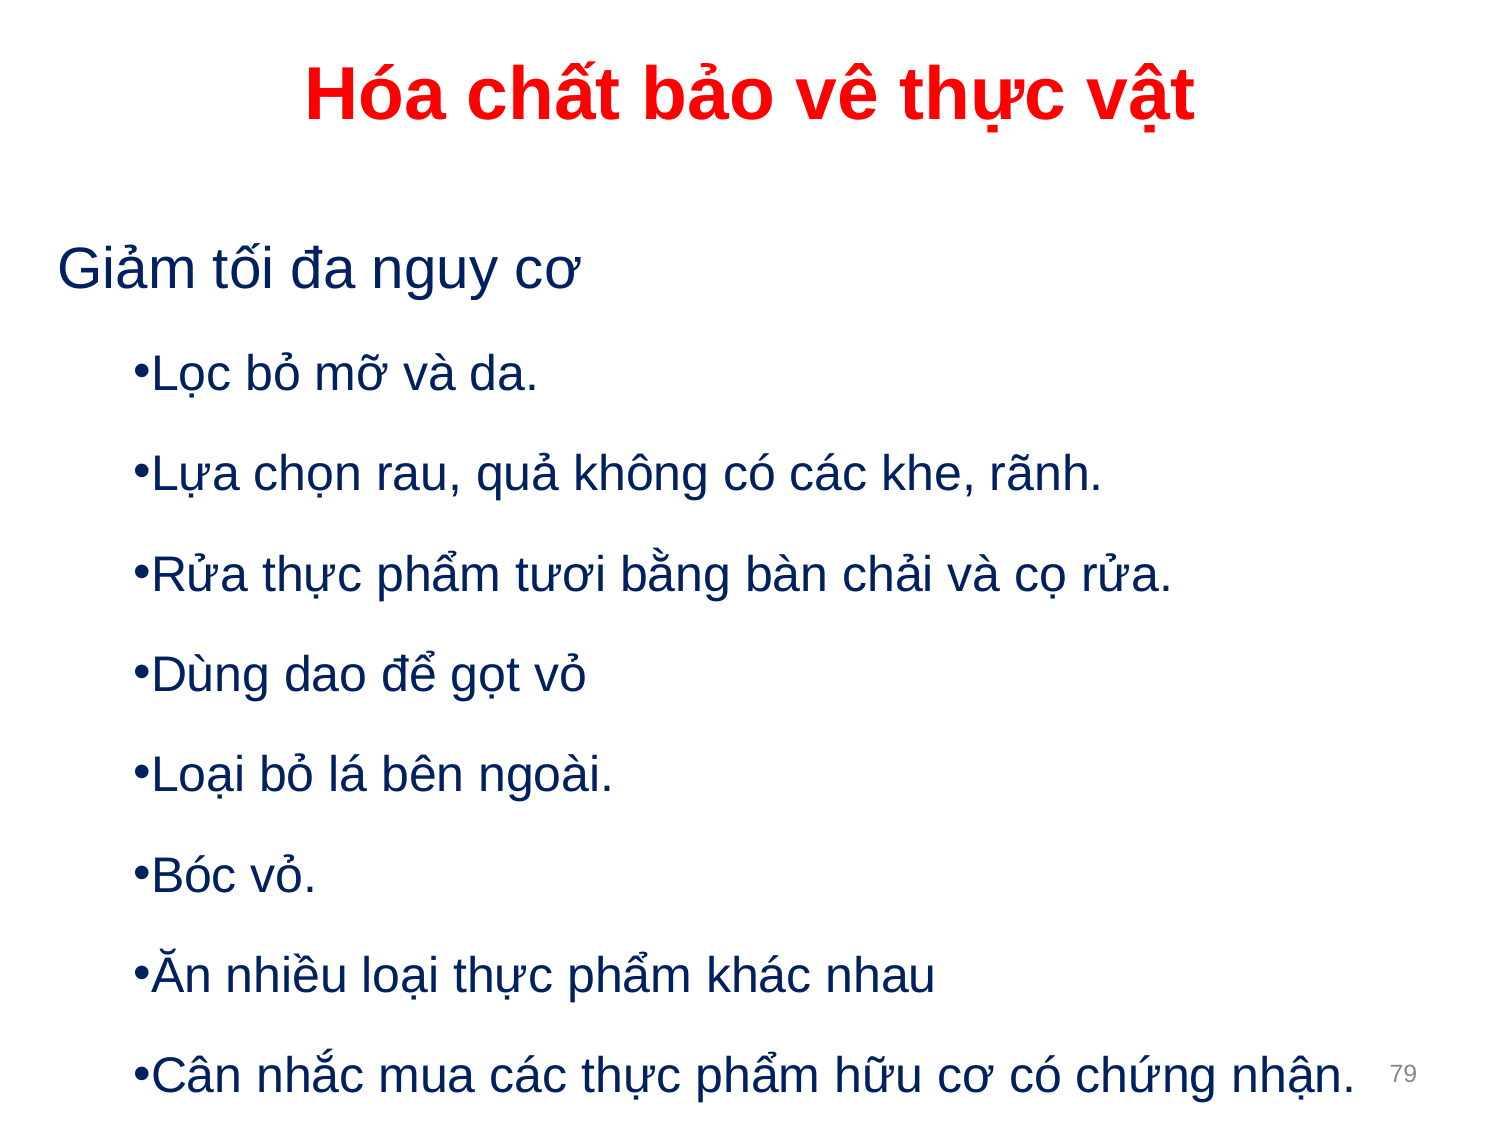

Hóa chất bảo vê thực vật
Giảm tối đa nguy cơ
Lọc bỏ mỡ và da.
Lựa chọn rau, quả không có các khe, rãnh.
Rửa thực phẩm tươi bằng bàn chải và cọ rửa.
Dùng dao để gọt vỏ
Loại bỏ lá bên ngoài.
Bóc vỏ.
Ăn nhiều loại thực phẩm khác nhau
Cân nhắc mua các thực phẩm hữu cơ có chứng nhận.
79